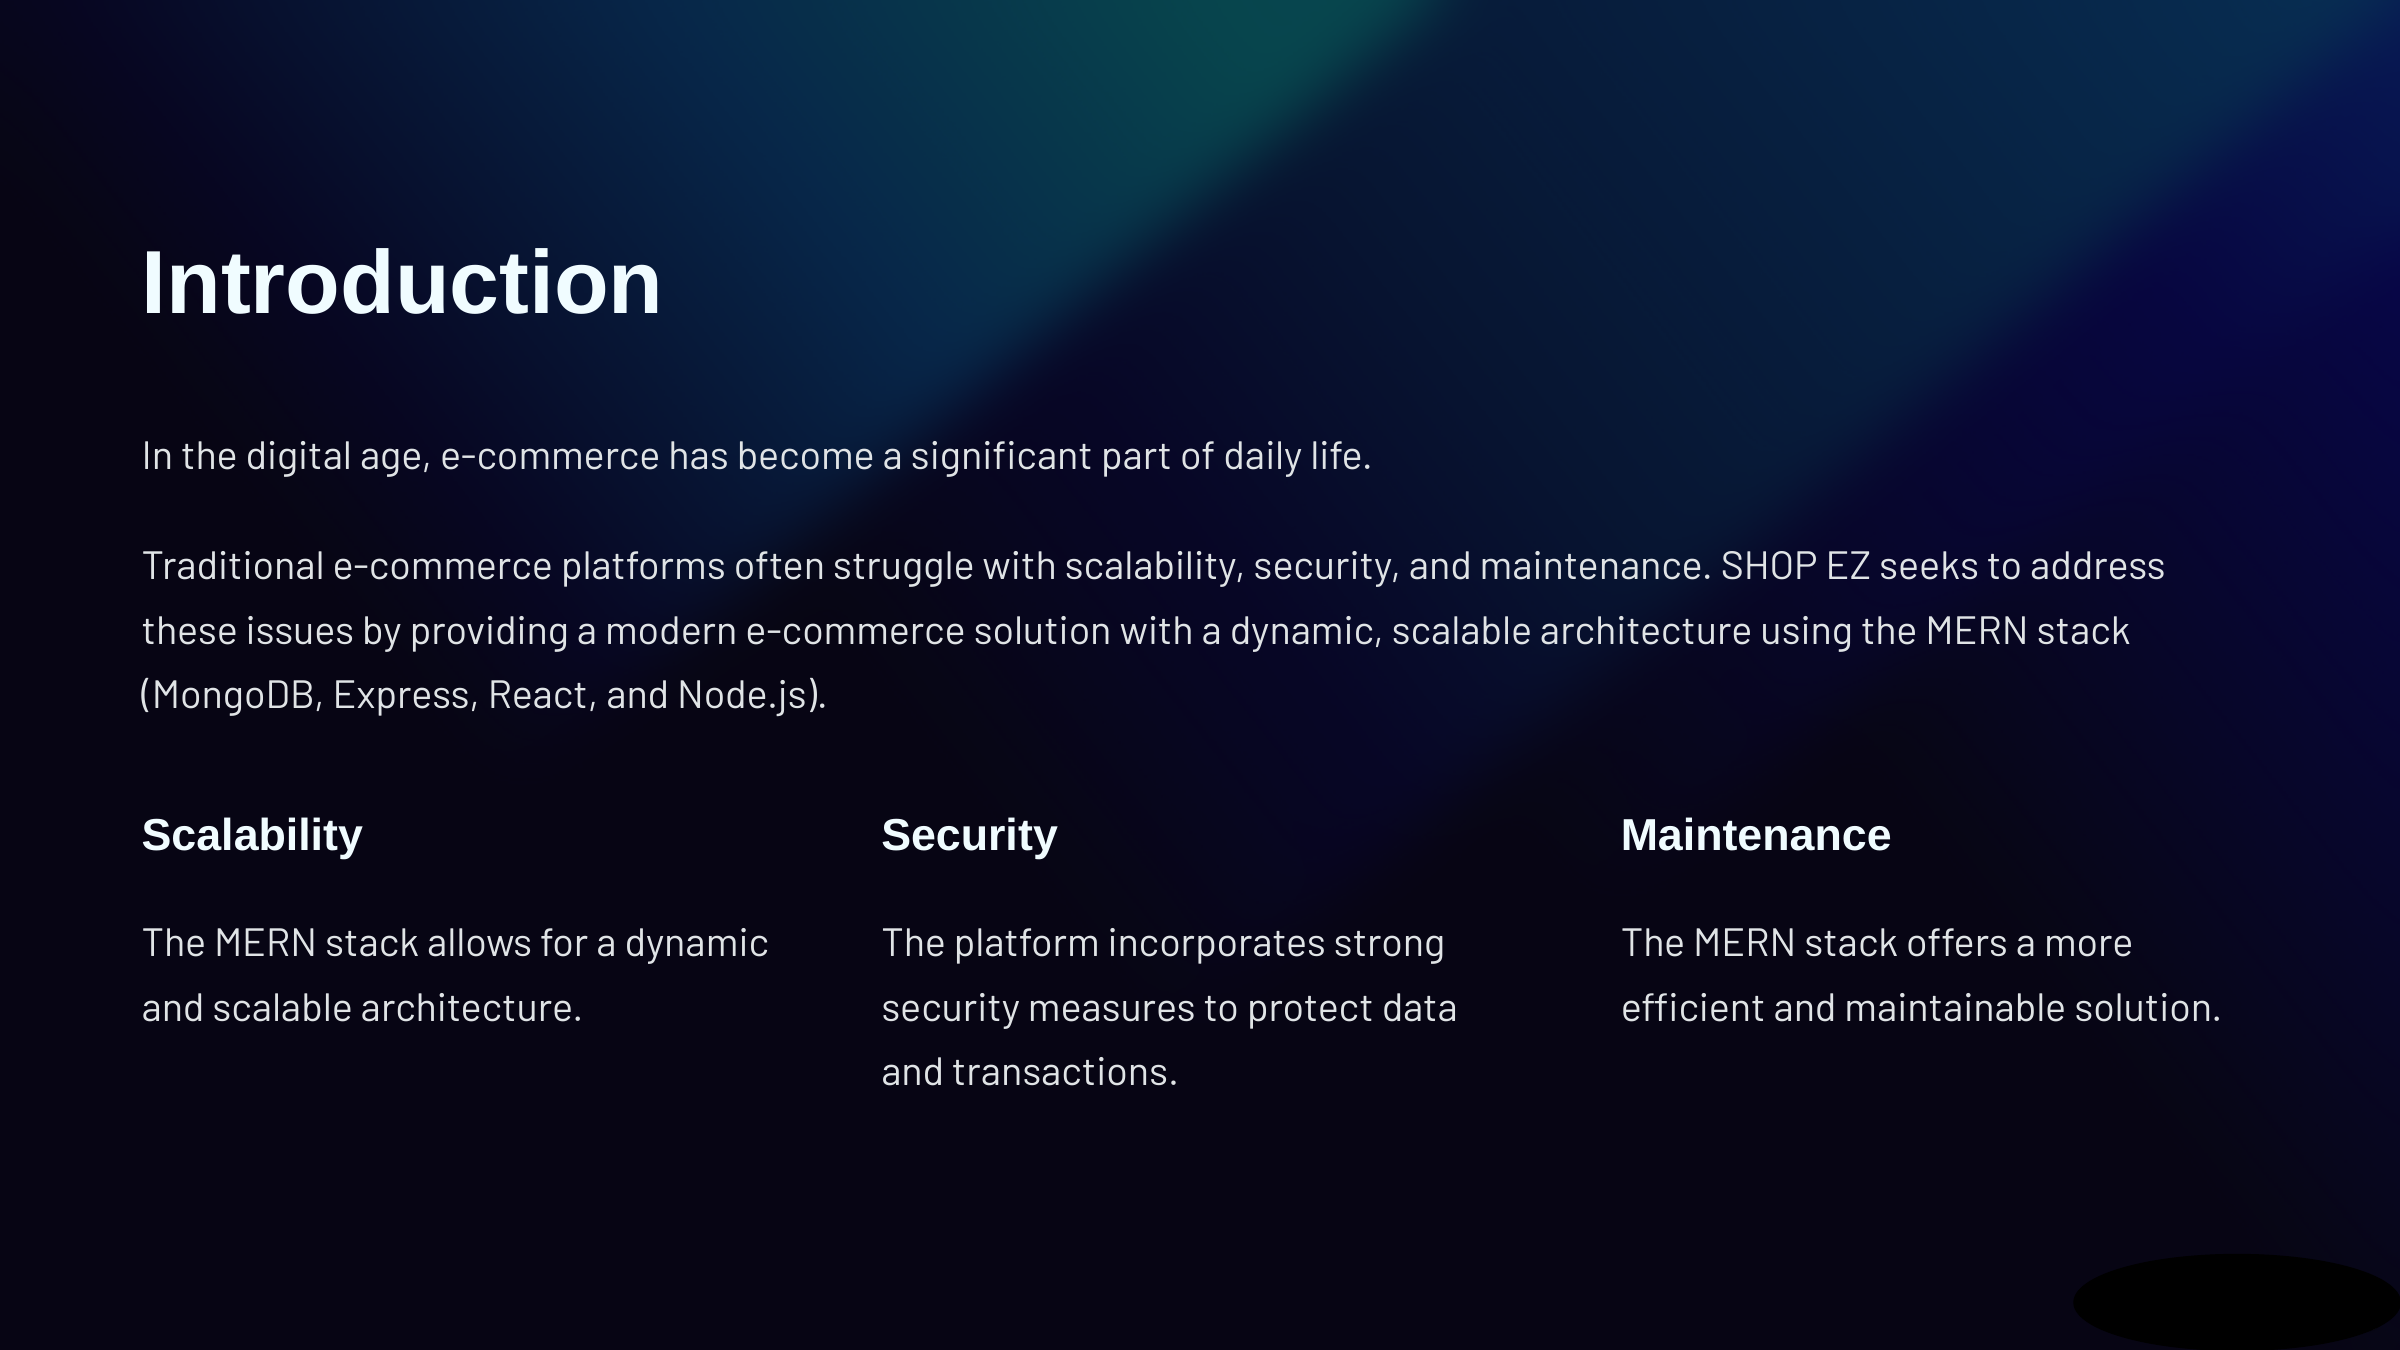

Introduction
In the digital age, e-commerce has become a significant part of daily life.
Traditional e-commerce platforms often struggle with scalability, security, and maintenance. SHOP EZ seeks to address these issues by providing a modern e-commerce solution with a dynamic, scalable architecture using the MERN stack (MongoDB, Express, React, and Node.js).
Scalability
Security
Maintenance
The MERN stack allows for a dynamic and scalable architecture.
The platform incorporates strong security measures to protect data and transactions.
The MERN stack offers a more efficient and maintainable solution.